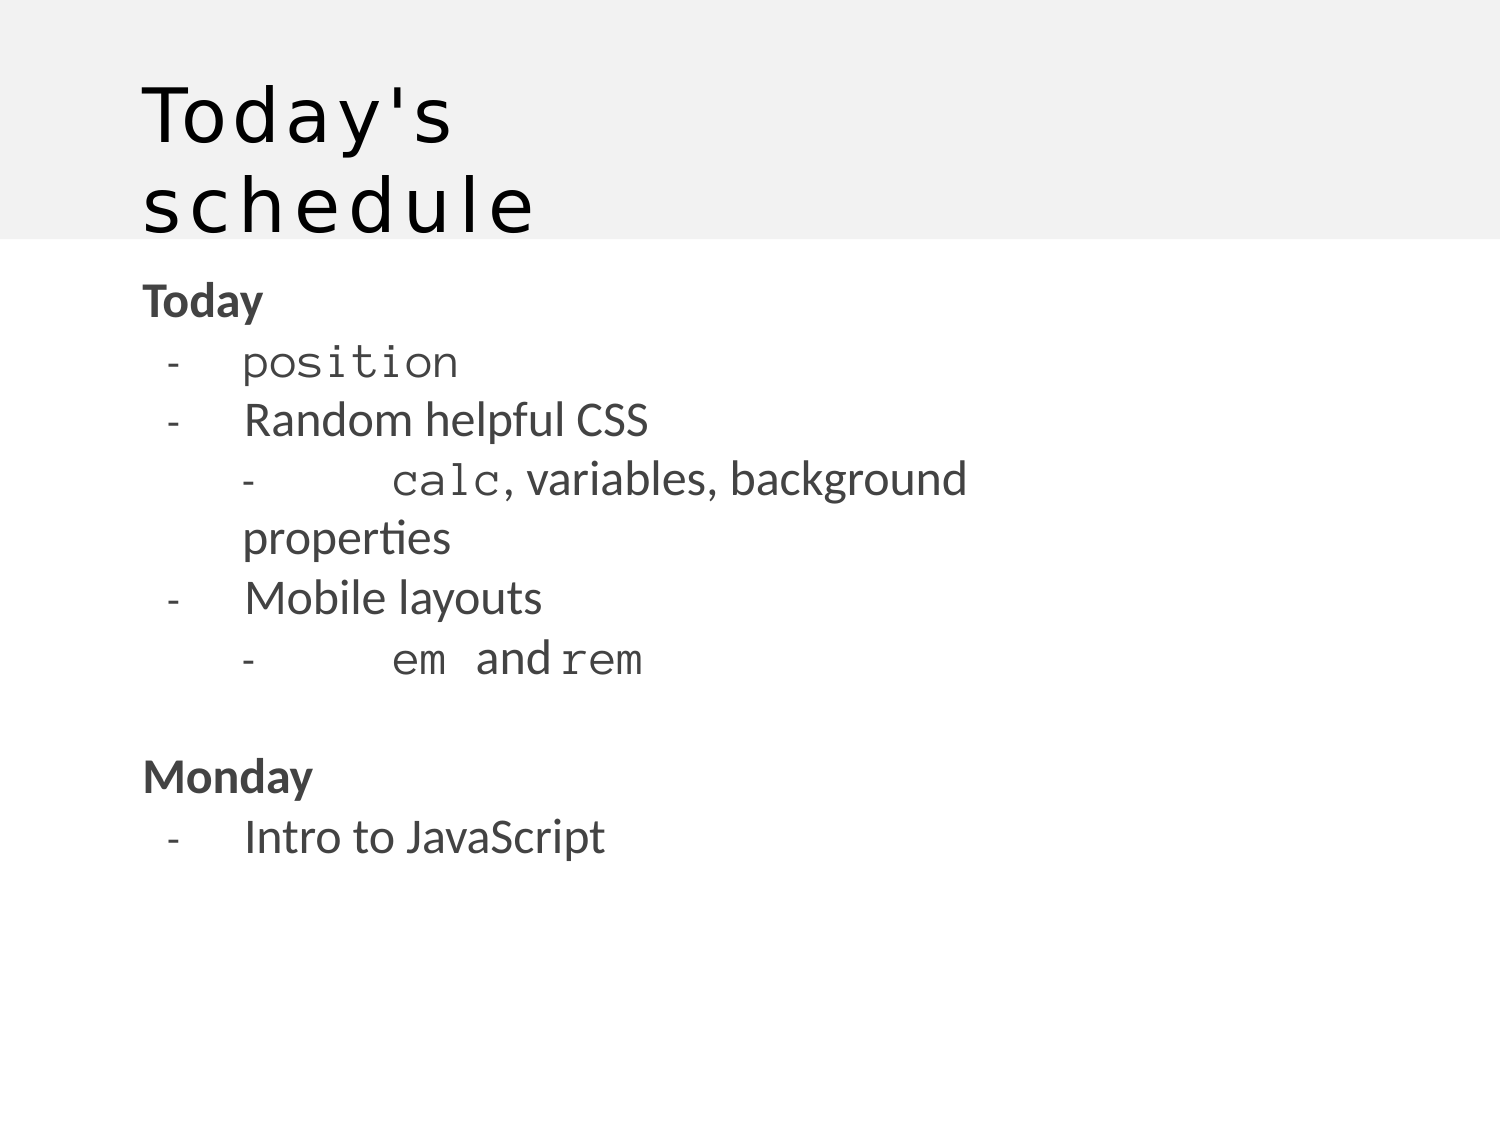

# Today's schedule
Today
-	position
-	Random helpful CSS
-	calc, variables, background properties
-	Mobile layouts
-	em and rem

Monday
-	Intro to JavaScript